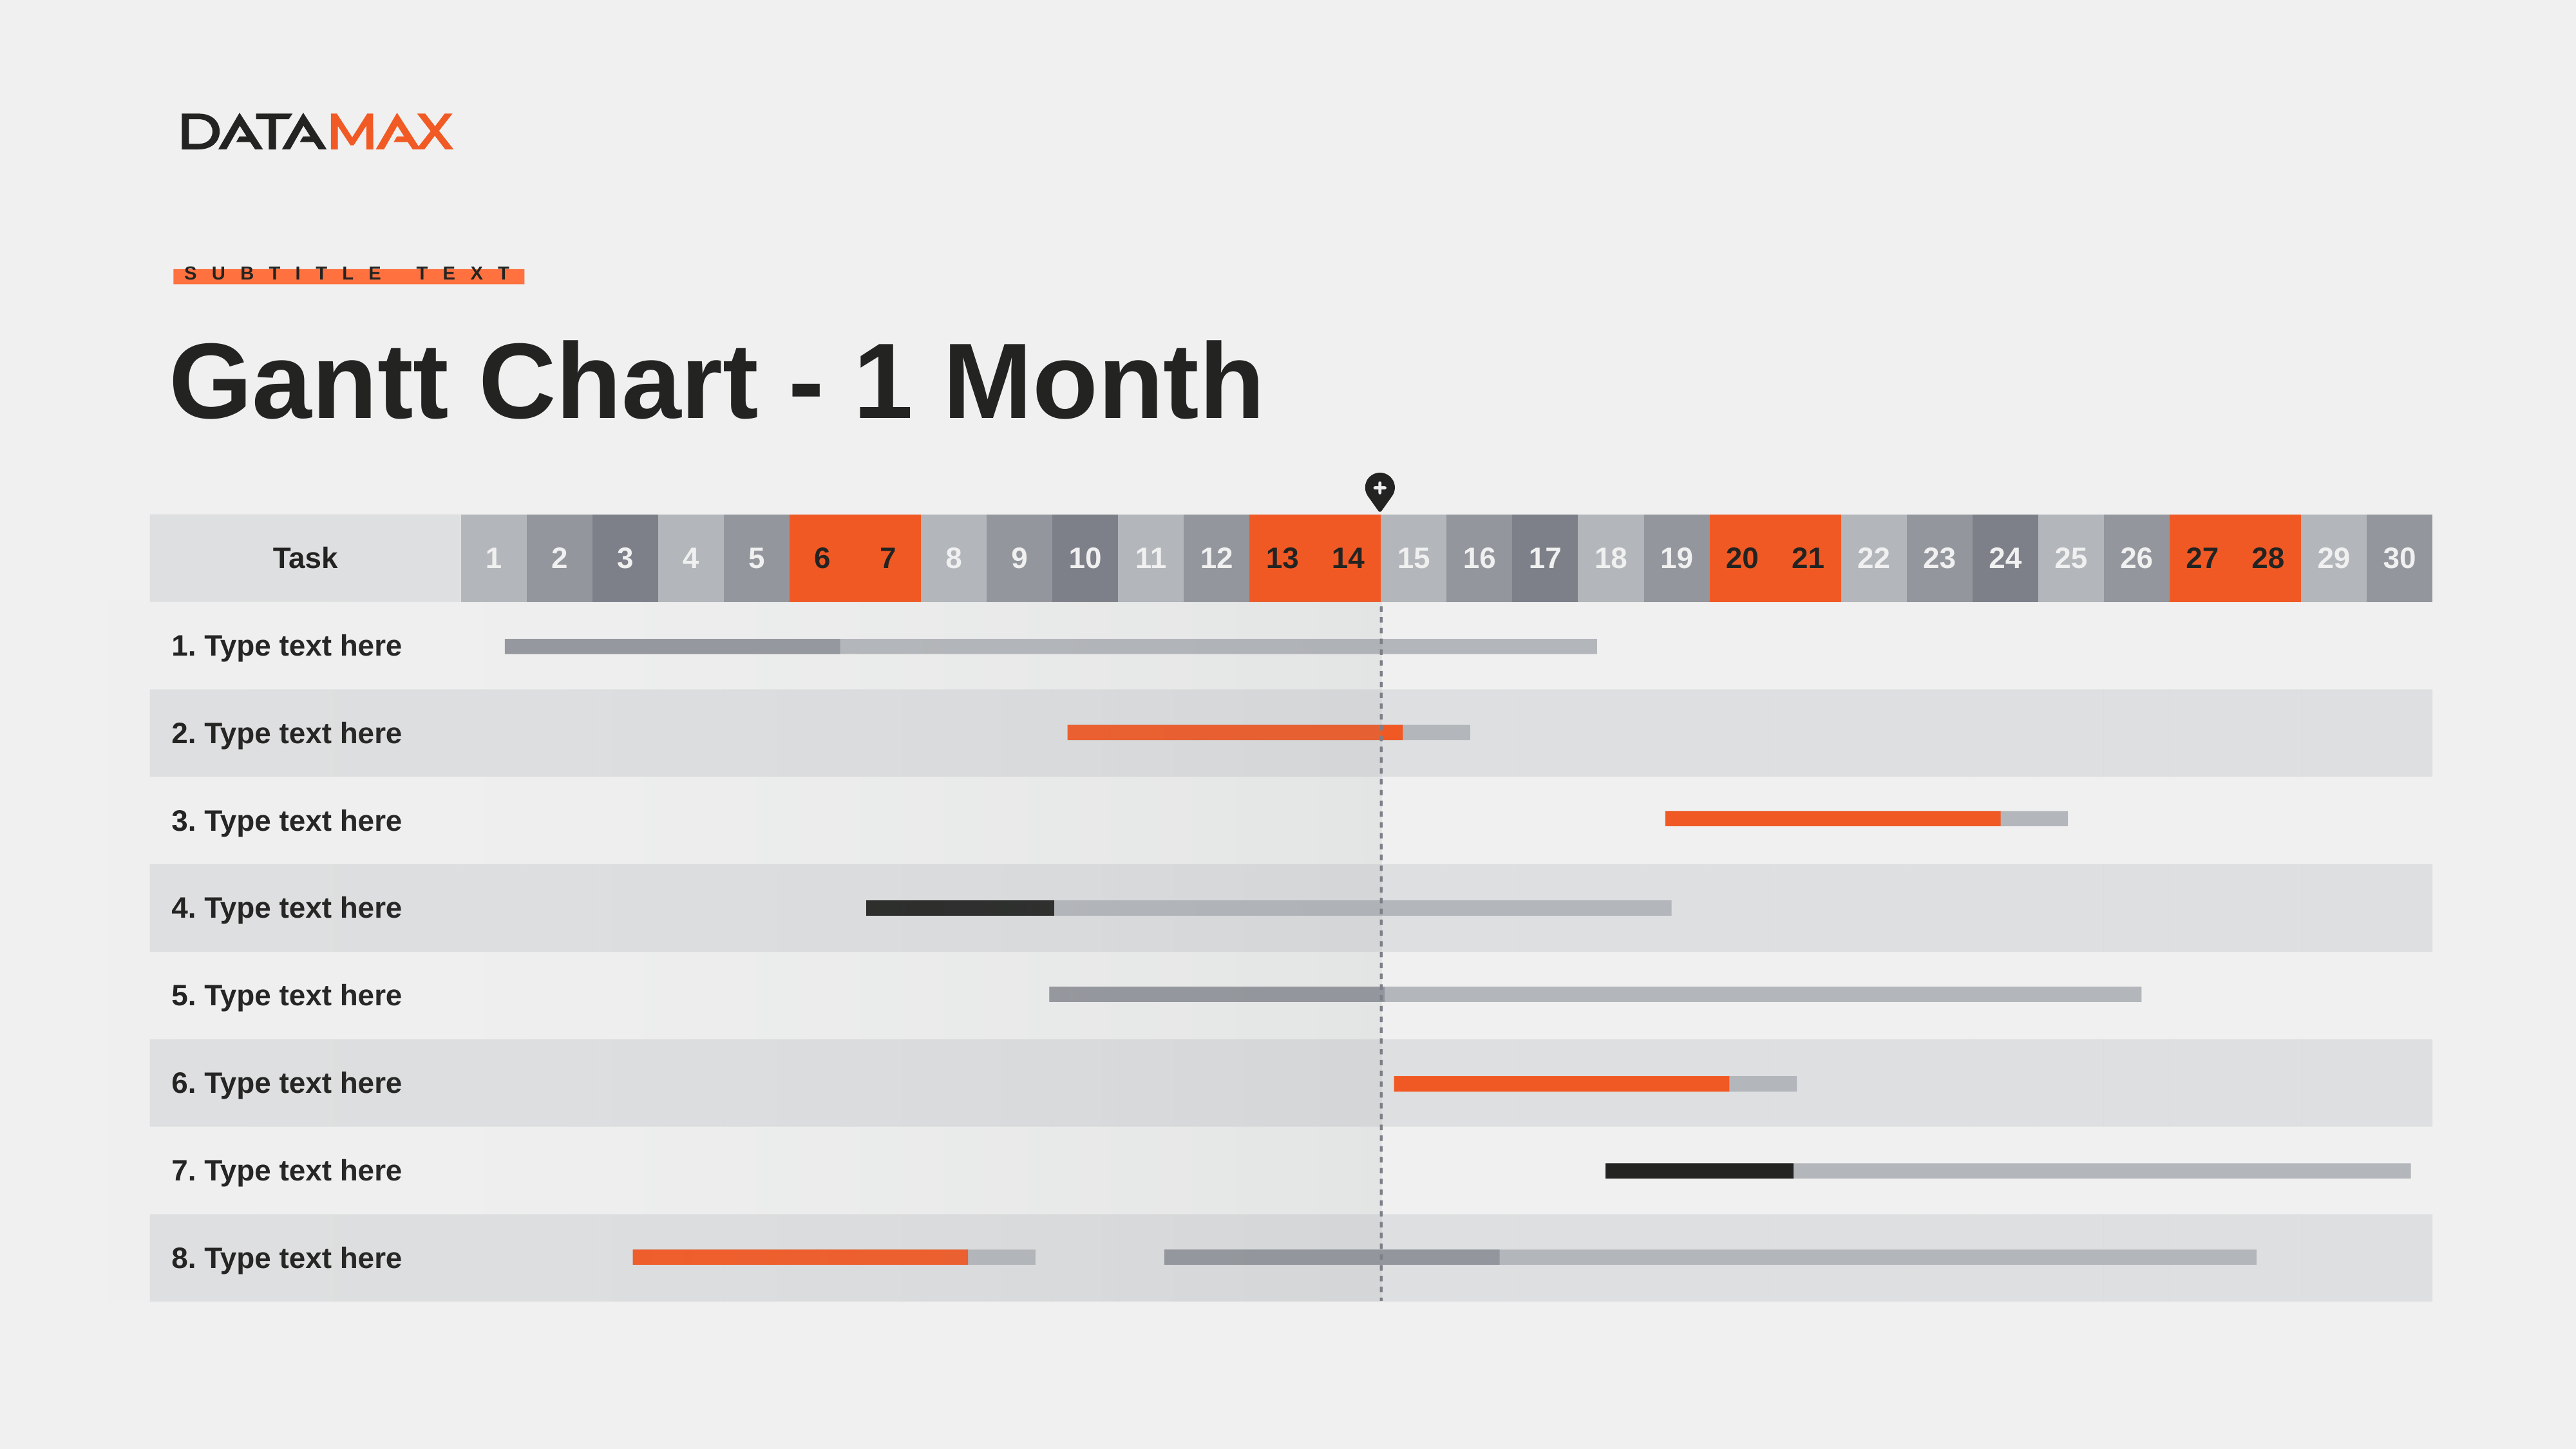

Subtitle Text

Gantt Chart - 1 Month

| Task | 1 | 2 | 3 | 4 | 5 | 6 | 7 | 8 | 9 | 10 | 11 | 12 | 13 | 14 | 15 | 16 | 17 | 18 | 19 | 20 | 21 | 22 | 23 | 24 | 25 | 26 | 27 | 28 | 29 | 30 |
| --- | --- | --- | --- | --- | --- | --- | --- | --- | --- | --- | --- | --- | --- | --- | --- | --- | --- | --- | --- | --- | --- | --- | --- | --- | --- | --- | --- | --- | --- | --- |
| 1. Type text here |  |  |  |  |  |  |  |  |  |  |  |  |  |  |  |  |  |  |  |  |  |  |  |  |  |  |  |  |  |  |
| 2. Type text here |  |  |  |  |  |  |  |  |  |  |  |  |  |  |  |  |  |  |  |  |  |  |  |  |  |  |  |  |  |  |
| 3. Type text here |  |  |  |  |  |  |  |  |  |  |  |  |  |  |  |  |  |  |  |  |  |  |  |  |  |  |  |  |  |  |
| 4. Type text here |  |  |  |  |  |  |  |  |  |  |  |  |  |  |  |  |  |  |  |  |  |  |  |  |  |  |  |  |  |  |
| 5. Type text here |  |  |  |  |  |  |  |  |  |  |  |  |  |  |  |  |  |  |  |  |  |  |  |  |  |  |  |  |  |  |
| 6. Type text here |  |  |  |  |  |  |  |  |  |  |  |  |  |  |  |  |  |  |  |  |  |  |  |  |  |  |  |  |  |  |
| 7. Type text here |  |  |  |  |  |  |  |  |  |  |  |  |  |  |  |  |  |  |  |  |  |  |  |  |  |  |  |  |  |  |
| 8. Type text here |  |  |  |  |  |  |  |  |  |  |  |  |  |  |  |  |  |  |  |  |  |  |  |  |  |  |  |  |  |  |